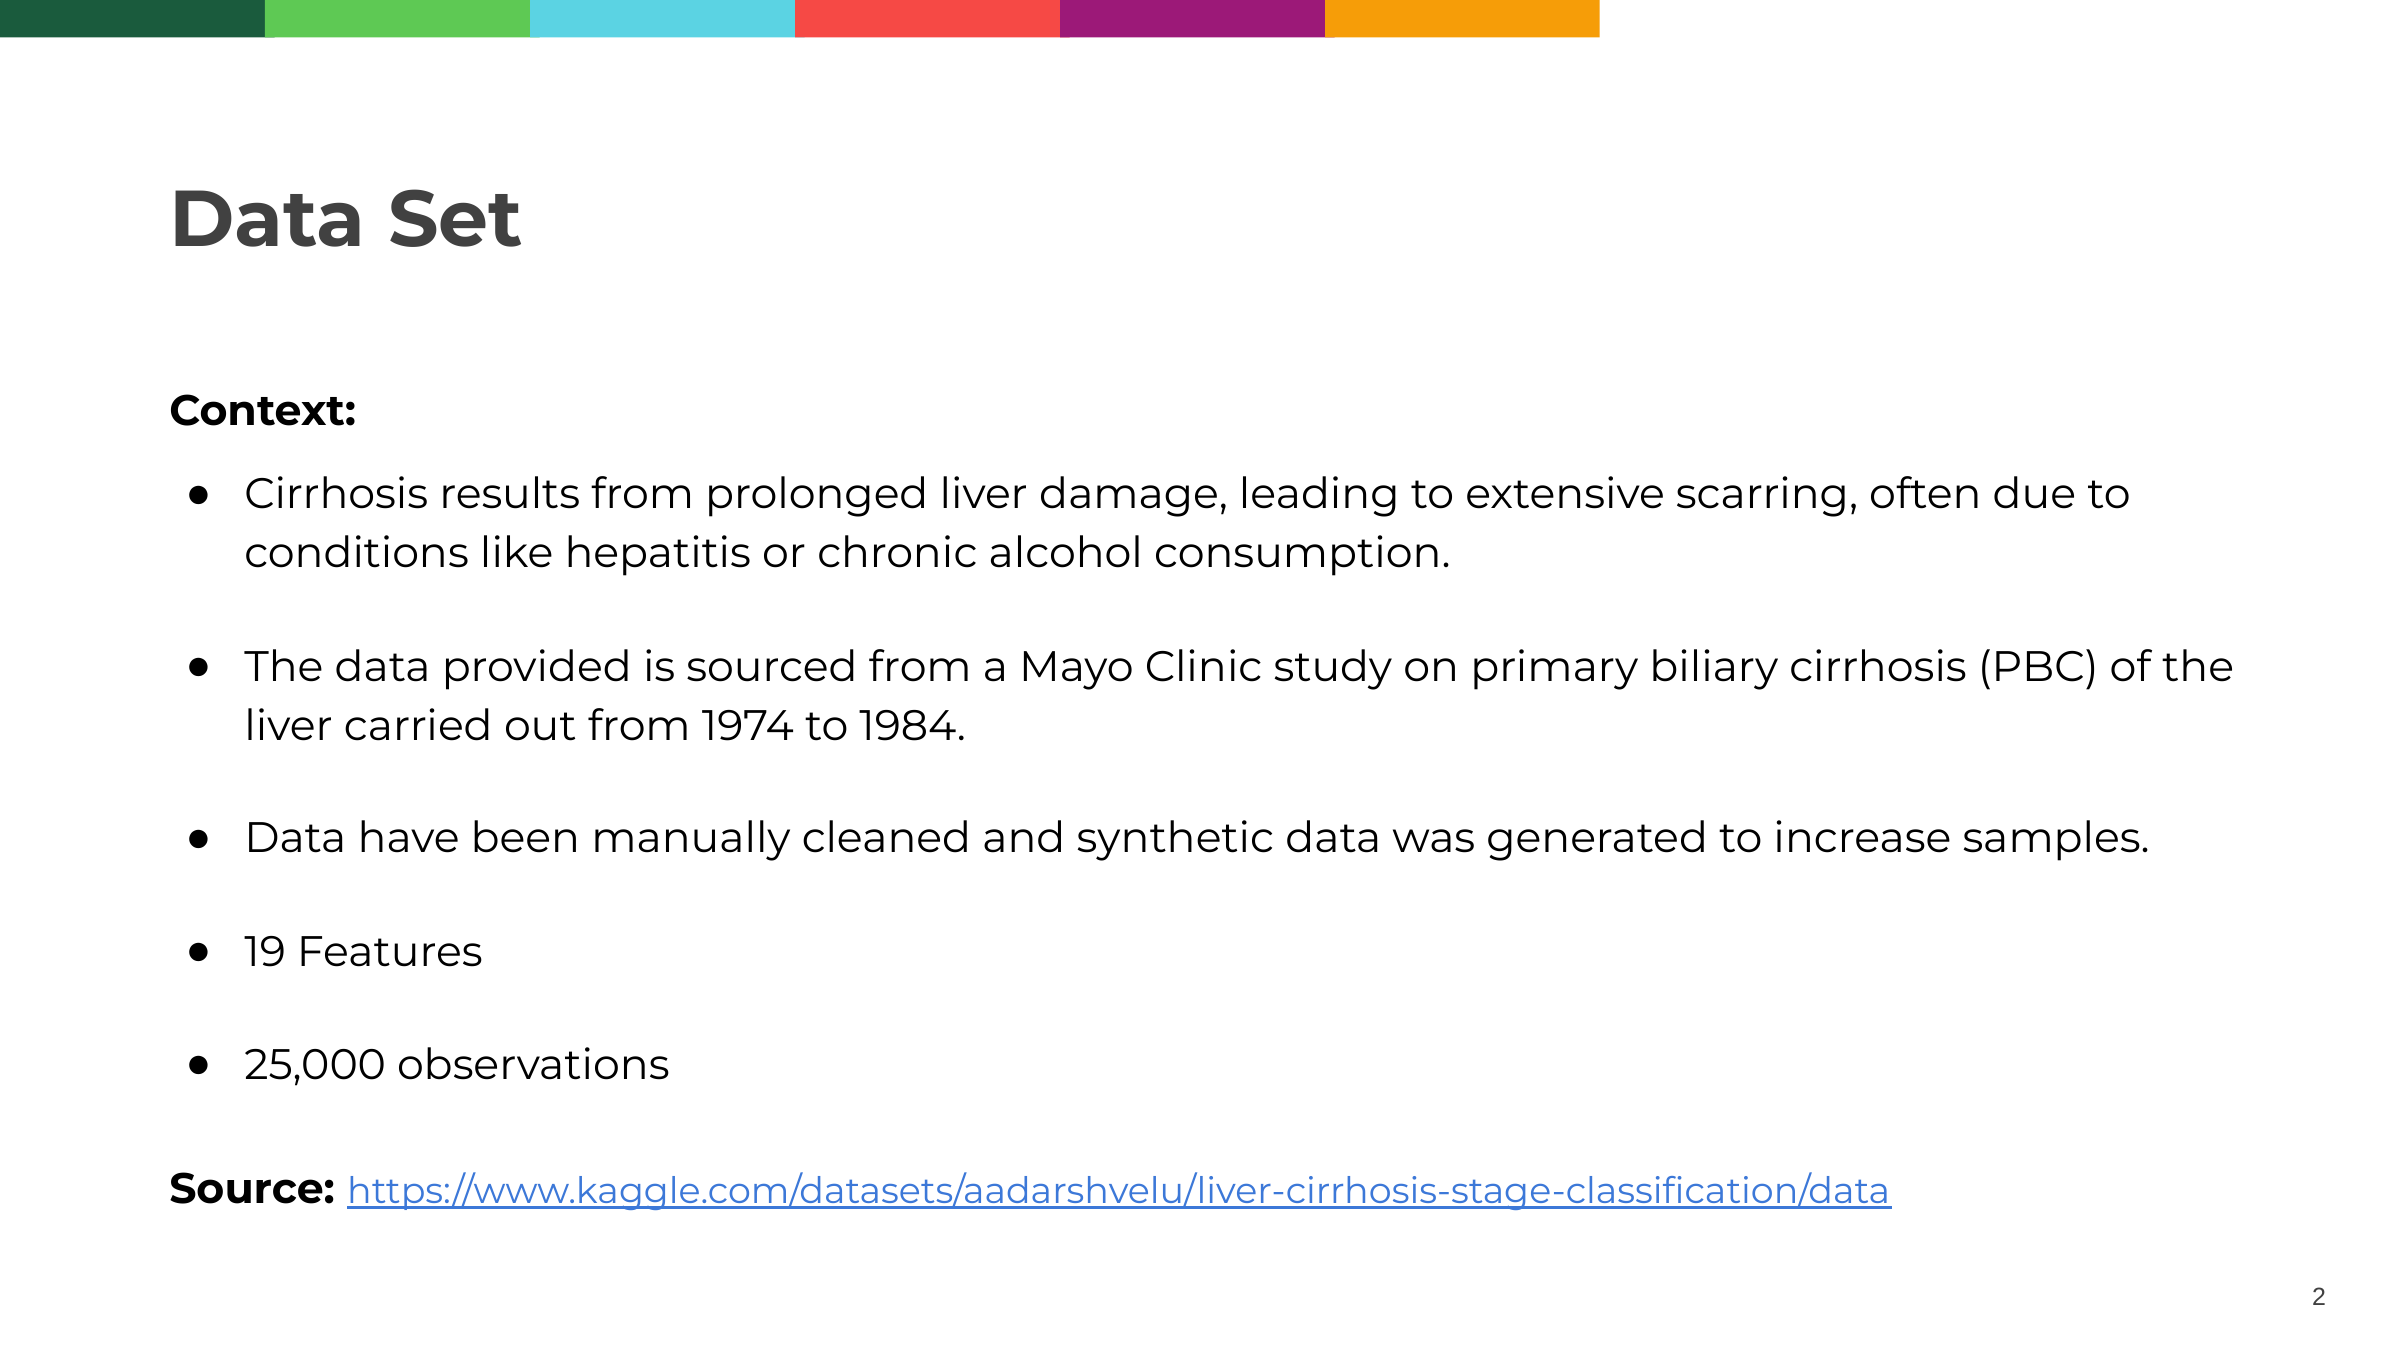

Data Set

Context:
Cirrhosis results from prolonged liver damage, leading to extensive scarring, often due to conditions like hepatitis or chronic alcohol consumption.

The data provided is sourced from a Mayo Clinic study on primary biliary cirrhosis (PBC) of the liver carried out from 1974 to 1984.

Data have been manually cleaned and synthetic data was generated to increase samples.

19 Features

25,000 observations

Source: https://www.kaggle.com/datasets/aadarshvelu/liver-cirrhosis-stage-classification/data

2